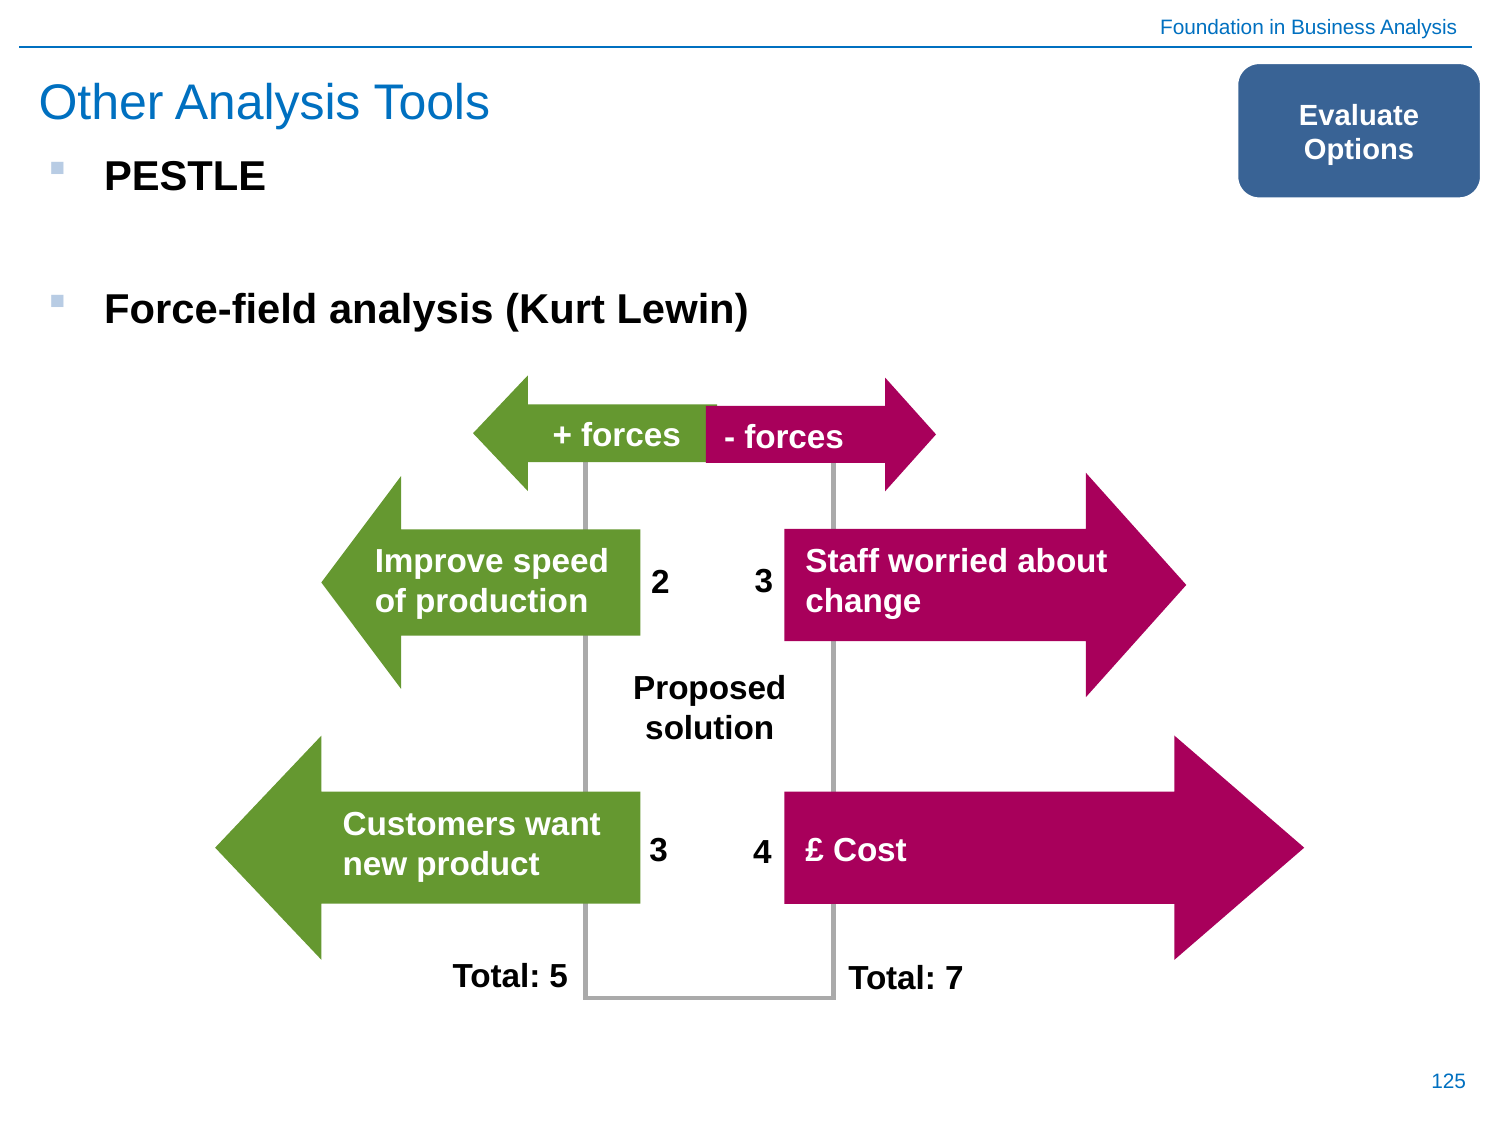

# Other Analysis Tools
Evaluate Options
PESTLE

Force-field analysis (Kurt Lewin)

+ forces

- forces

Staff worried about change

Improve speed of production
3
2
Proposed solution

£ Cost

Customers want new product
3
4
Total: 5
Total: 7